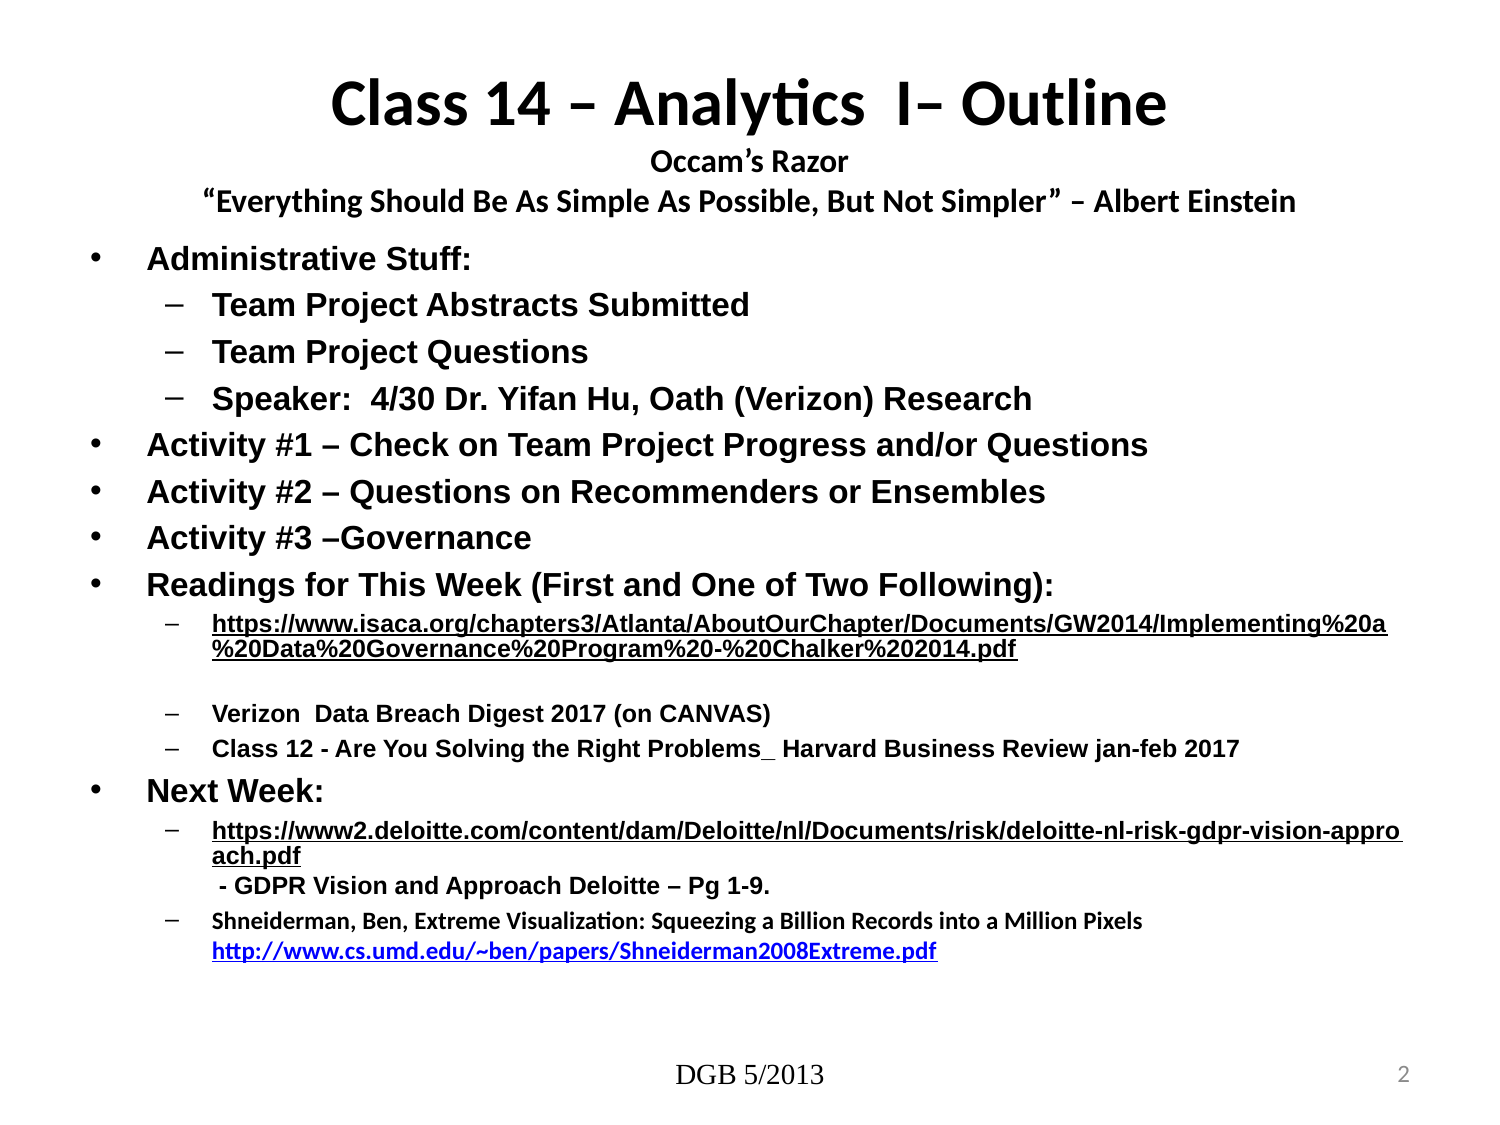

# Class 14 – Analytics  I– Outline Occam’s Razor “Everything Should Be As Simple As Possible, But Not Simpler” – Albert Einstein
Administrative Stuff:
Team Project Abstracts Submitted
Team Project Questions
Speaker:  4/30 Dr. Yifan Hu, Oath (Verizon) Research
Activity #1 – Check on Team Project Progress and/or Questions
Activity #2 – Questions on Recommenders or Ensembles
Activity #3 –Governance
Readings for This Week (First and One of Two Following):
https://www.isaca.org/chapters3/Atlanta/AboutOurChapter/Documents/GW2014/Implementing%20a%20Data%20Governance%20Program%20-%20Chalker%202014.pdf
Verizon  Data Breach Digest 2017 (on CANVAS)
Class 12 - Are You Solving the Right Problems_ Harvard Business Review jan-feb 2017
Next Week:
https://www2.deloitte.com/content/dam/Deloitte/nl/Documents/risk/deloitte-nl-risk-gdpr-vision-approach.pdf - GDPR Vision and Approach Deloitte – Pg 1-9.
Shneiderman, Ben, Extreme Visualization: Squeezing a Billion Records into a Million Pixels http://www.cs.umd.edu/~ben/papers/Shneiderman2008Extreme.pdf

DGB 5/2013
2